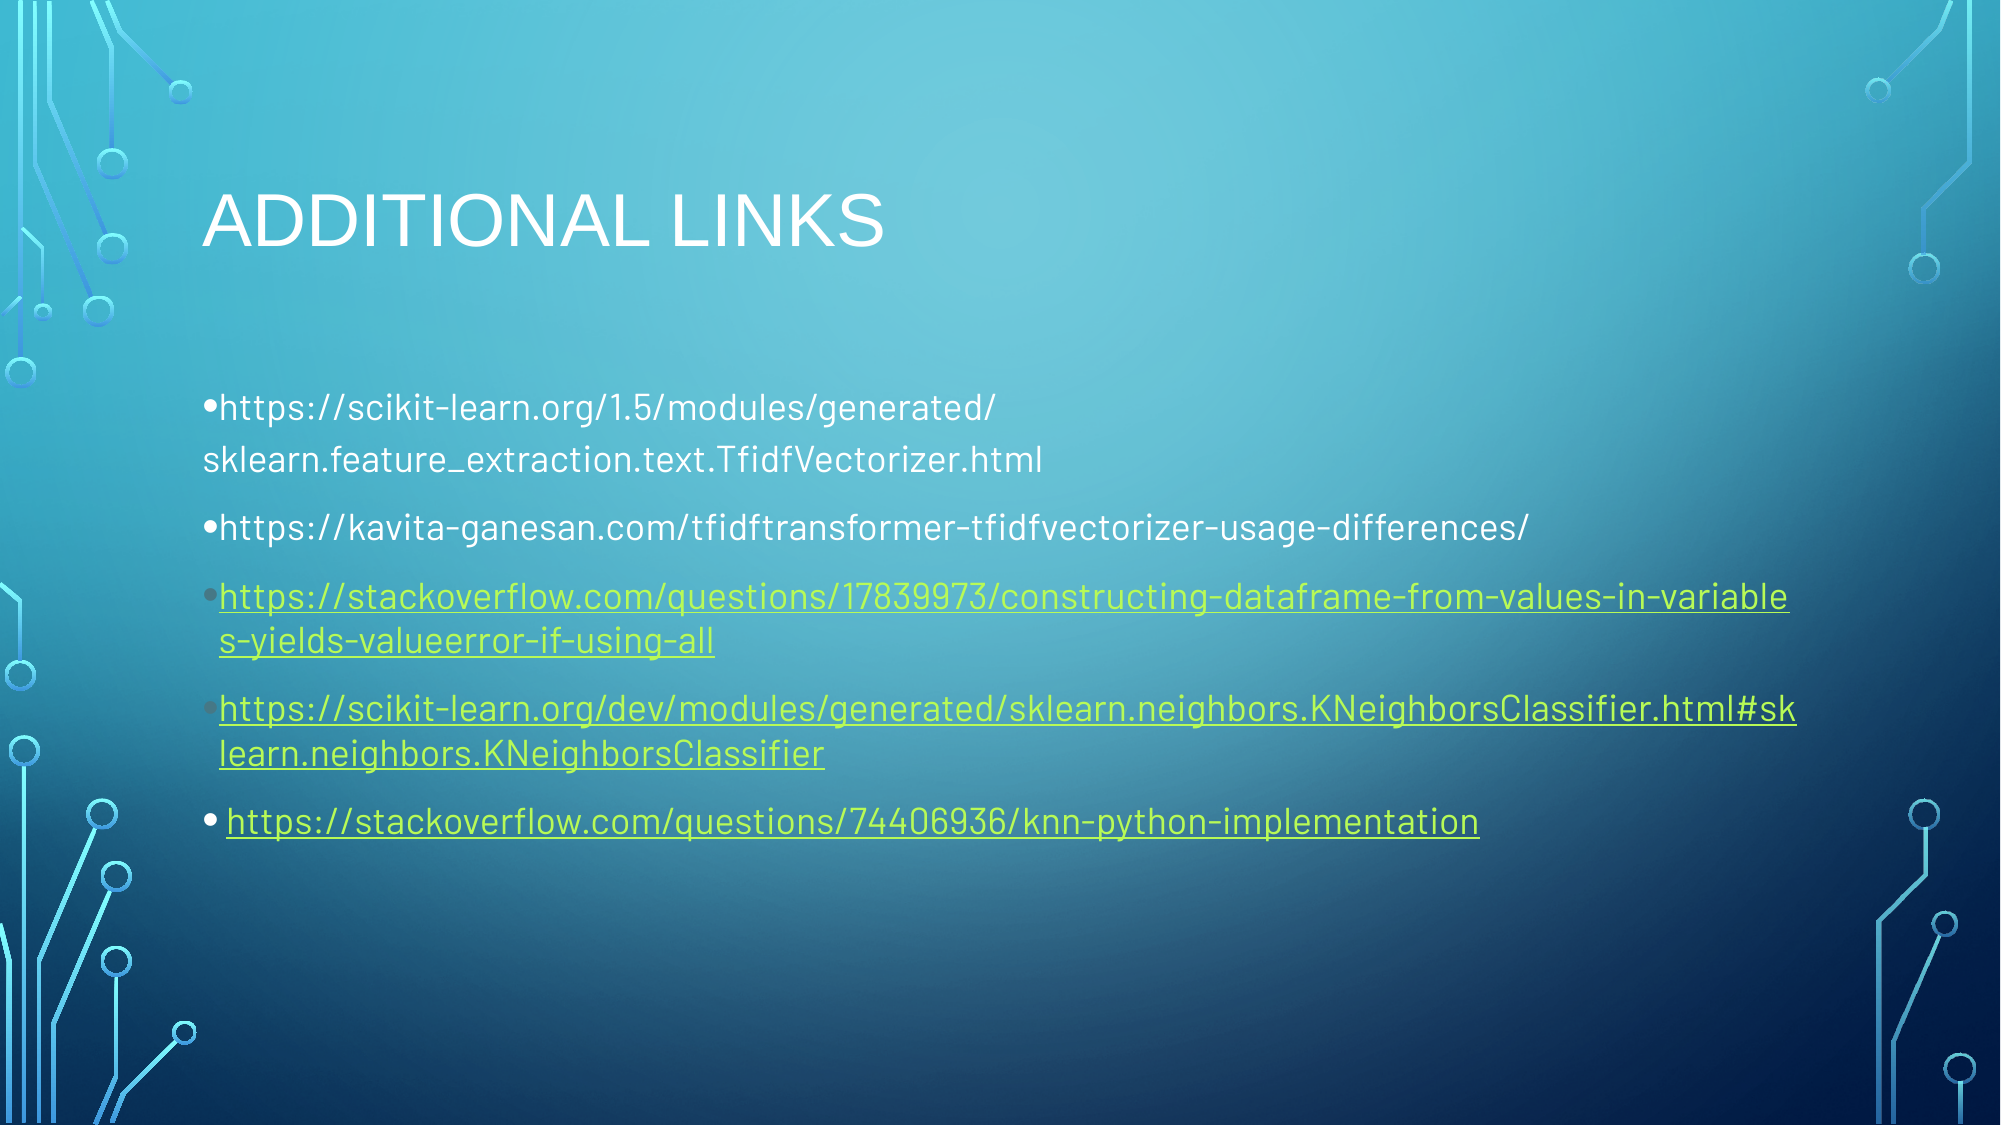

# Additional Links
https://scikit-learn.org/1.5/modules/generated/sklearn.feature_extraction.text.TfidfVectorizer.html
https://kavita-ganesan.com/tfidftransformer-tfidfvectorizer-usage-differences/
https://stackoverflow.com/questions/17839973/constructing-dataframe-from-values-in-variables-yields-valueerror-if-using-all
https://scikit-learn.org/dev/modules/generated/sklearn.neighbors.KNeighborsClassifier.html#sklearn.neighbors.KNeighborsClassifier
 https://stackoverflow.com/questions/74406936/knn-python-implementation